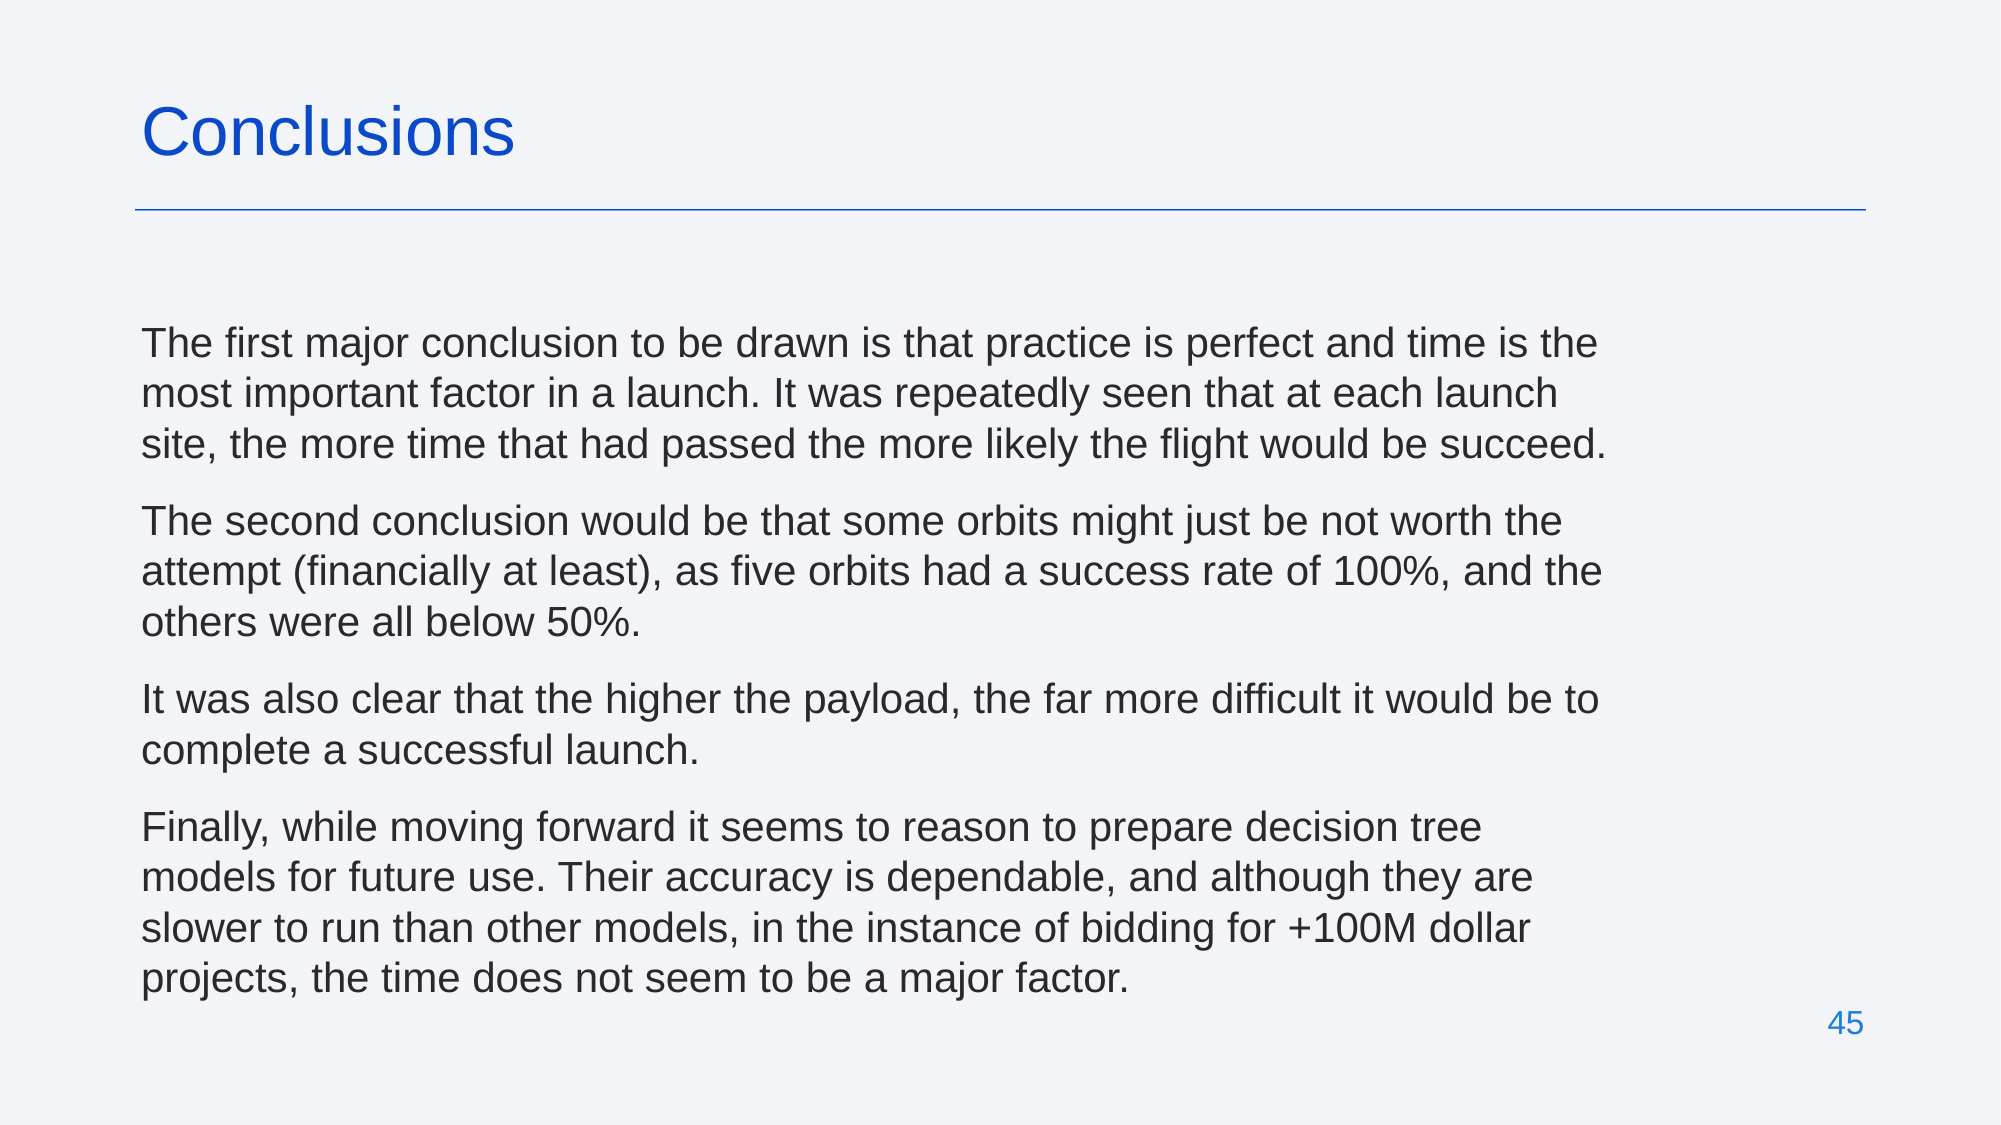

Conclusions
The first major conclusion to be drawn is that practice is perfect and time is the most important factor in a launch. It was repeatedly seen that at each launch site, the more time that had passed the more likely the flight would be succeed.
The second conclusion would be that some orbits might just be not worth the attempt (financially at least), as five orbits had a success rate of 100%, and the others were all below 50%.
It was also clear that the higher the payload, the far more difficult it would be to complete a successful launch.
Finally, while moving forward it seems to reason to prepare decision tree models for future use. Their accuracy is dependable, and although they are slower to run than other models, in the instance of bidding for +100M dollar projects, the time does not seem to be a major factor.
45